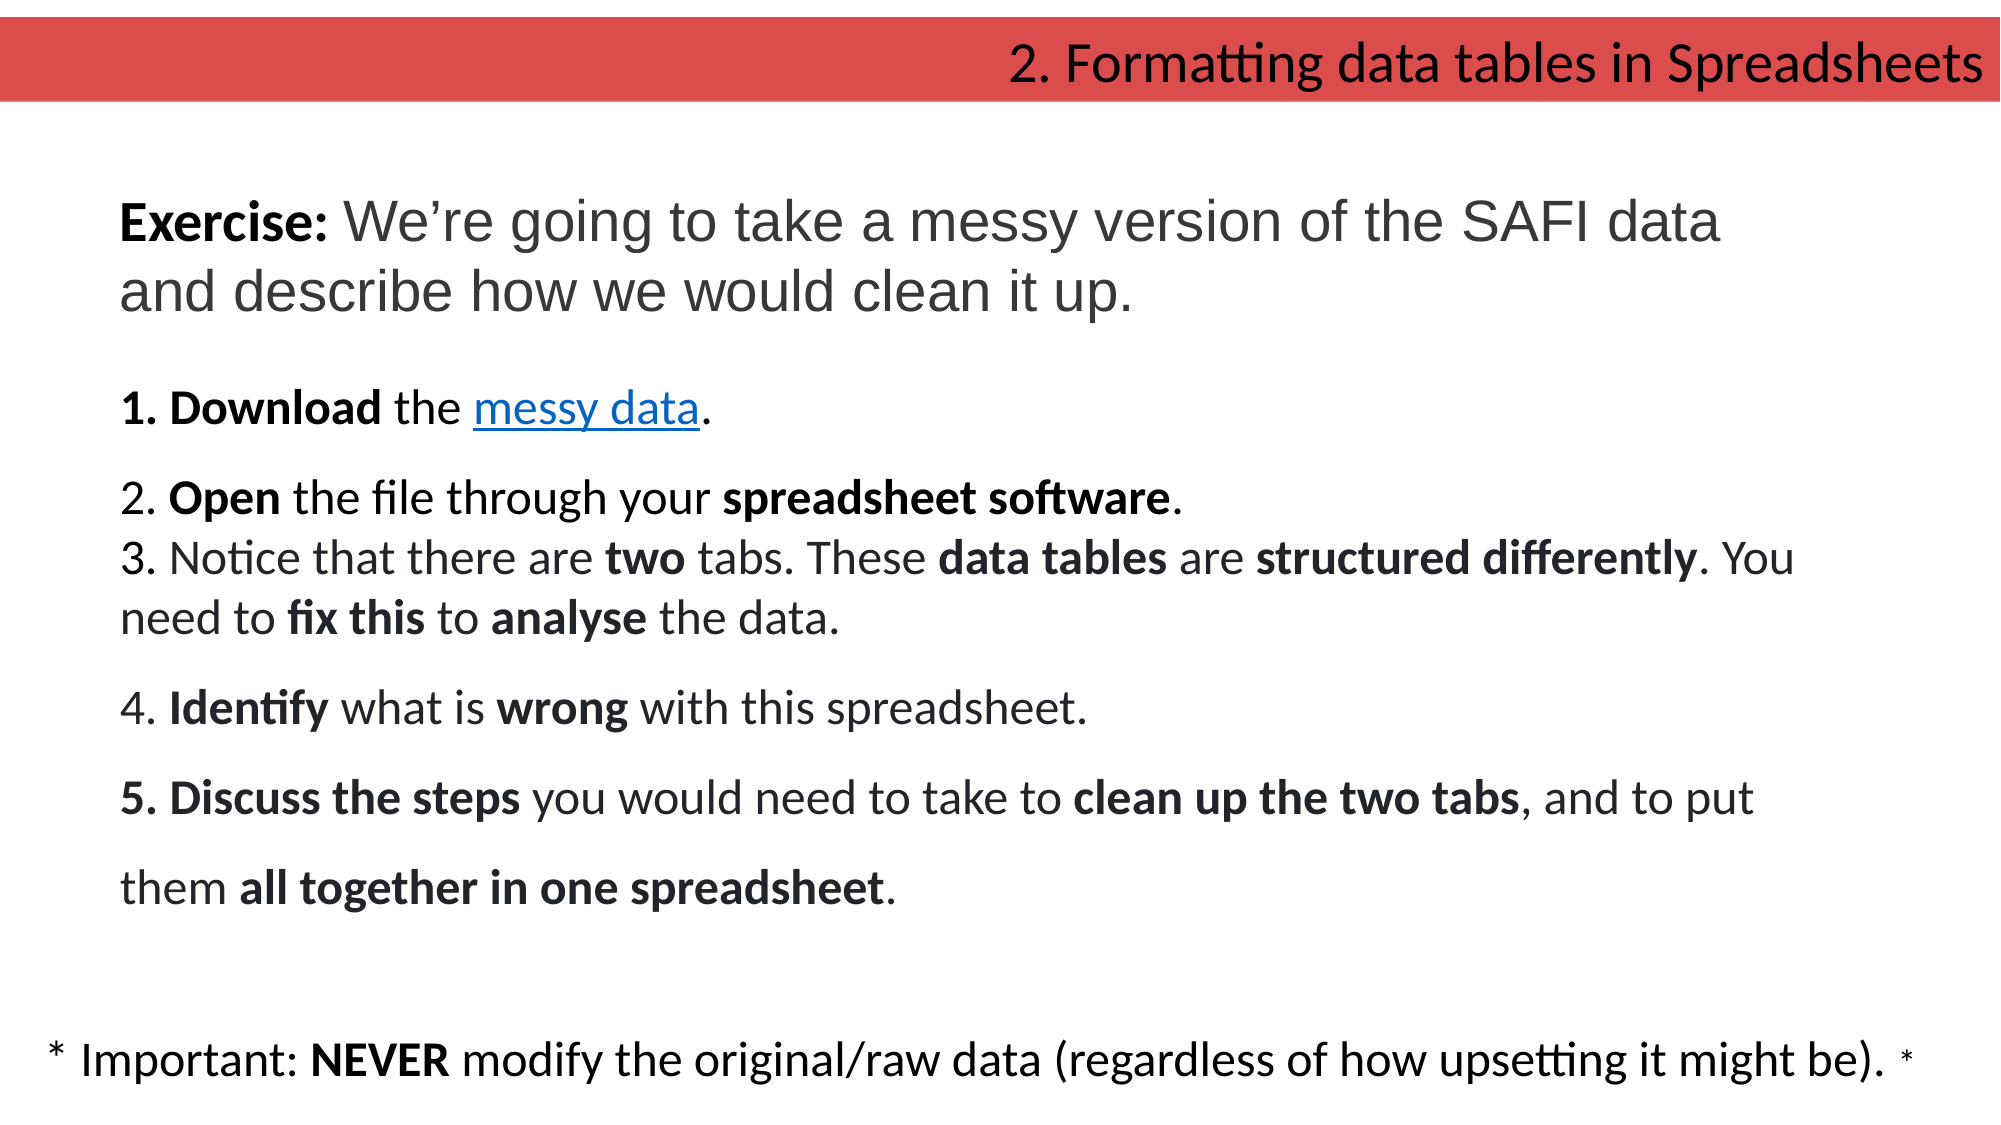

2. Formatting data tables in Spreadsheets
Exercise: We’re going to take a messy version of the SAFI data and describe how we would clean it up.

 Download the messy data.
 Open the file through your spreadsheet software.
 Notice that there are two tabs. These data tables are structured differently. You need to fix this to analyse the data.
 Identify what is wrong with this spreadsheet.
 Discuss the steps you would need to take to clean up the two tabs, and to put them all together in one spreadsheet.
* Important: NEVER modify the original/raw data (regardless of how upsetting it might be). *